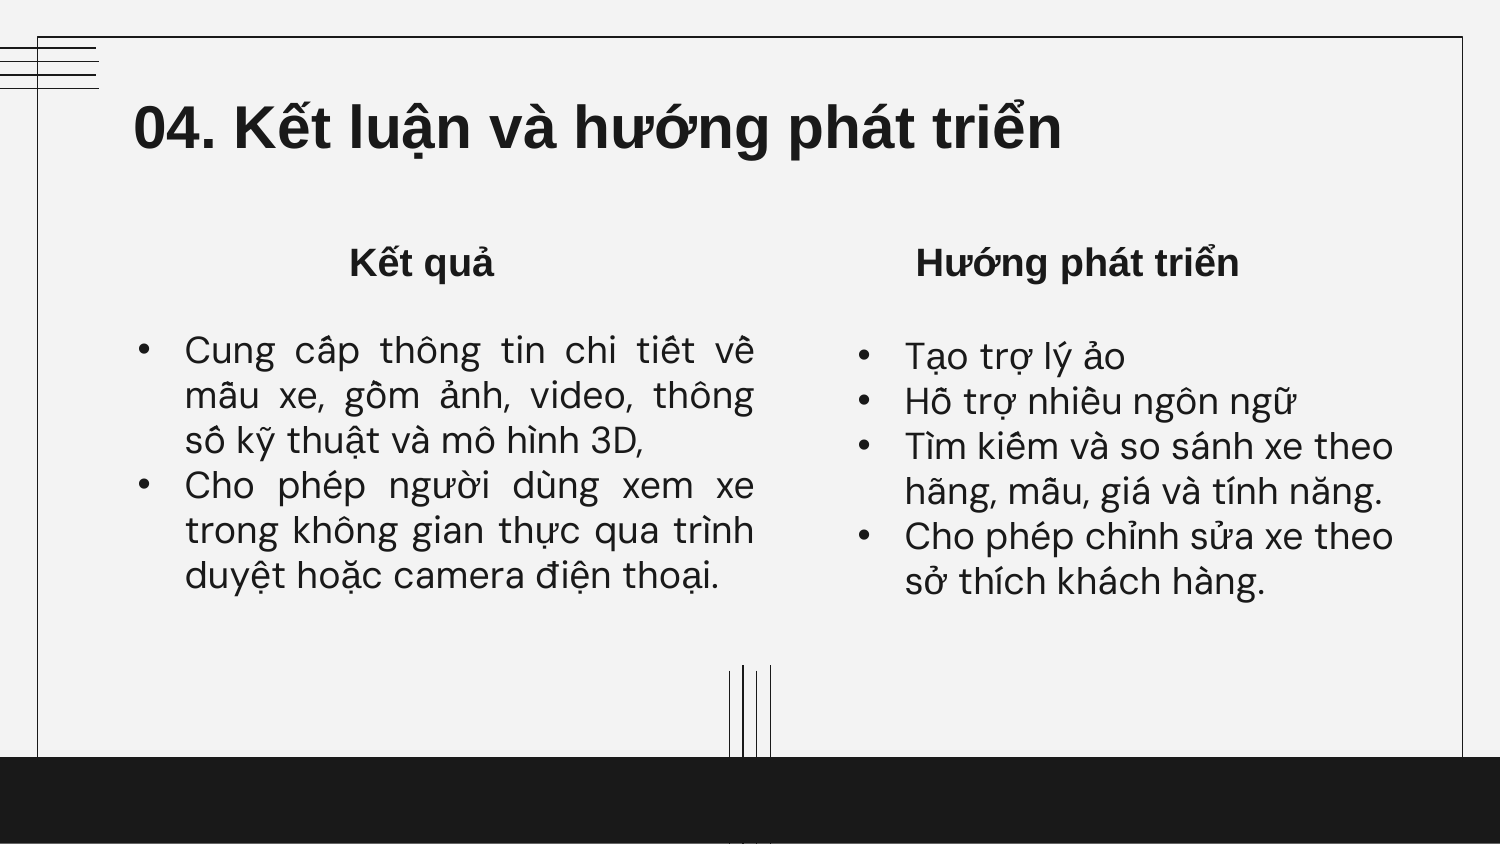

# 04. Kết luận và hướng phát triển
Kết quả
Hướng phát triển
Cung cấp thông tin chi tiết về mẫu xe, gồm ảnh, video, thông số kỹ thuật và mô hình 3D,
Cho phép người dùng xem xe trong không gian thực qua trình duyệt hoặc camera điện thoại.
Tạo trợ lý ảo
Hỗ trợ nhiều ngôn ngữ
Tìm kiếm và so sánh xe theo hãng, mẫu, giá và tính năng.
Cho phép chỉnh sửa xe theo sở thích khách hàng.